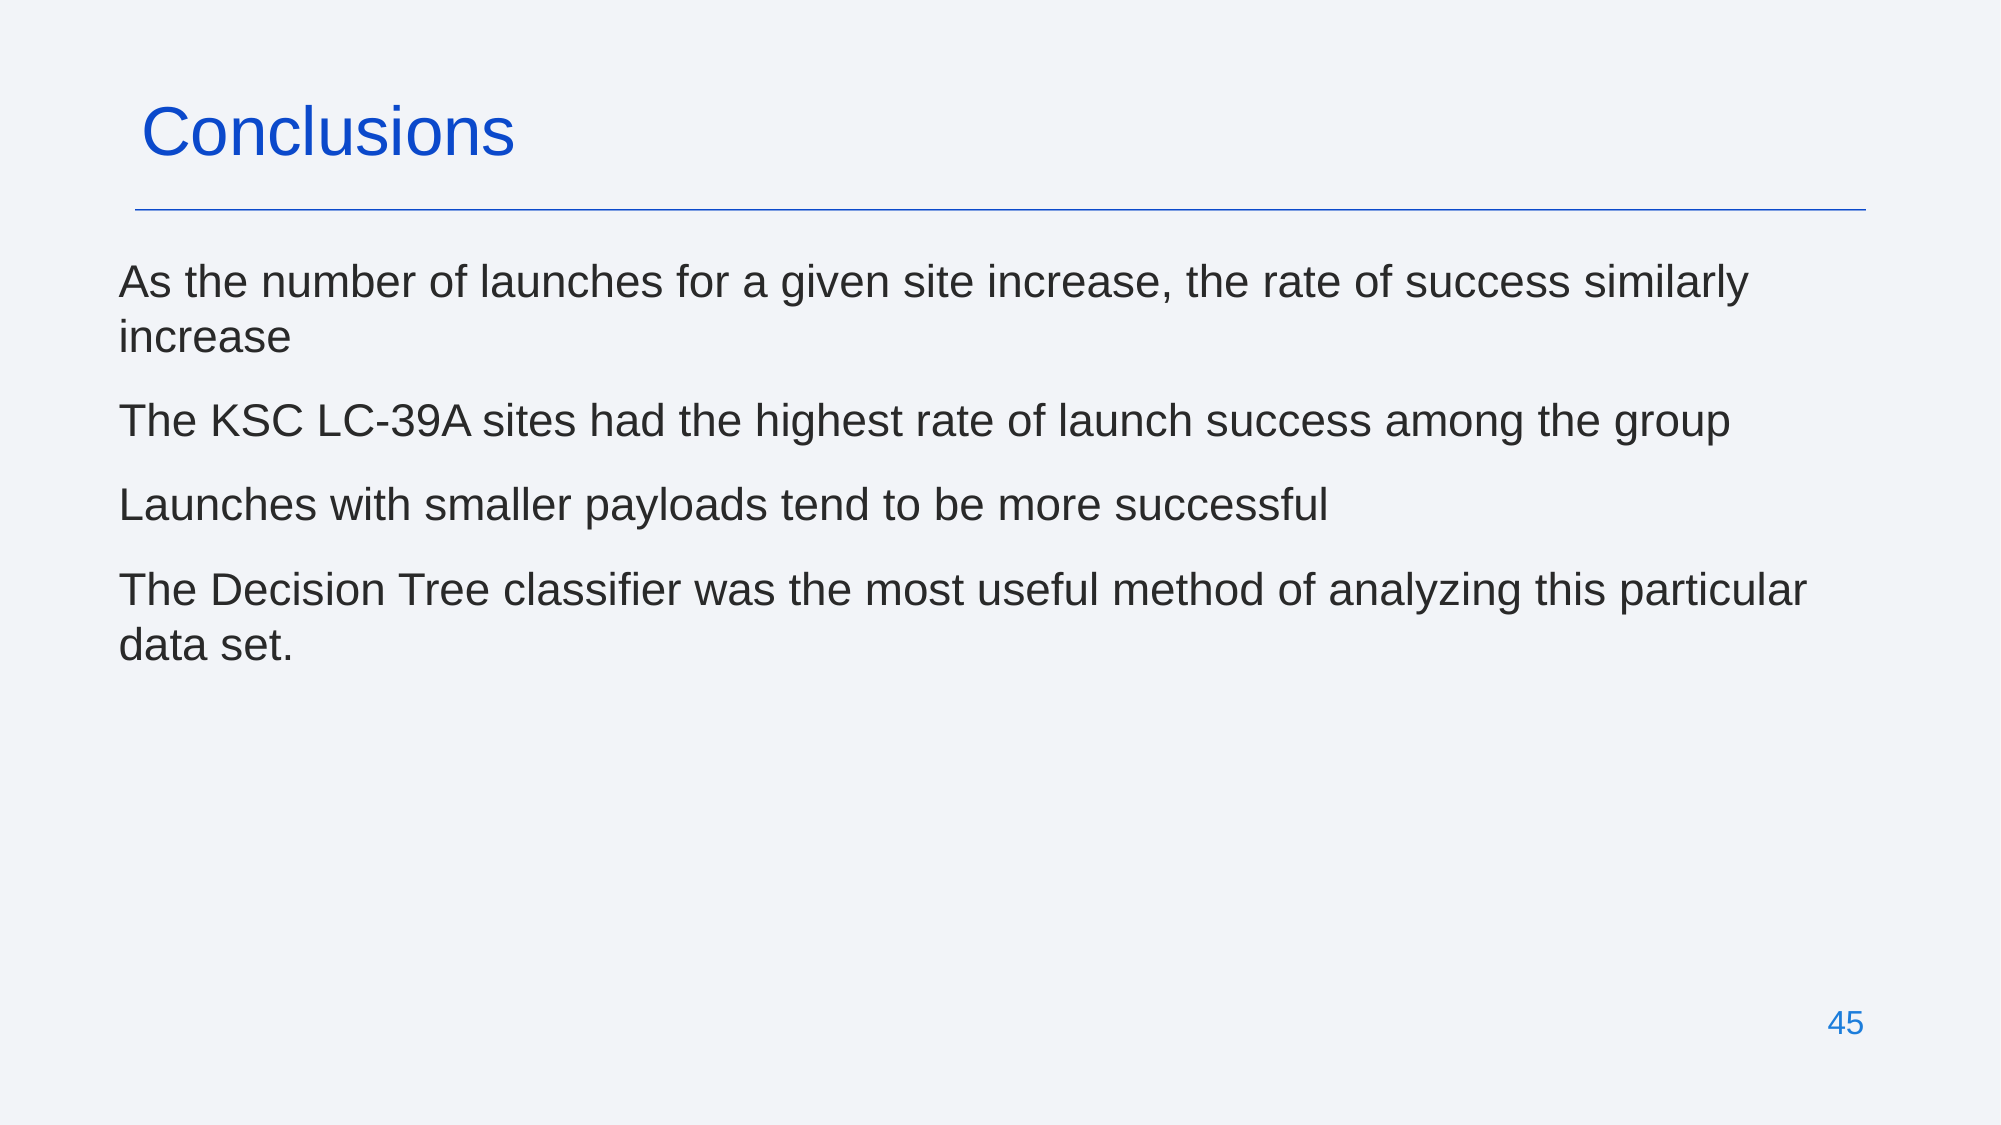

Conclusions
As the number of launches for a given site increase, the rate of success similarly increase
The KSC LC-39A sites had the highest rate of launch success among the group
Launches with smaller payloads tend to be more successful
The Decision Tree classifier was the most useful method of analyzing this particular data set.
45